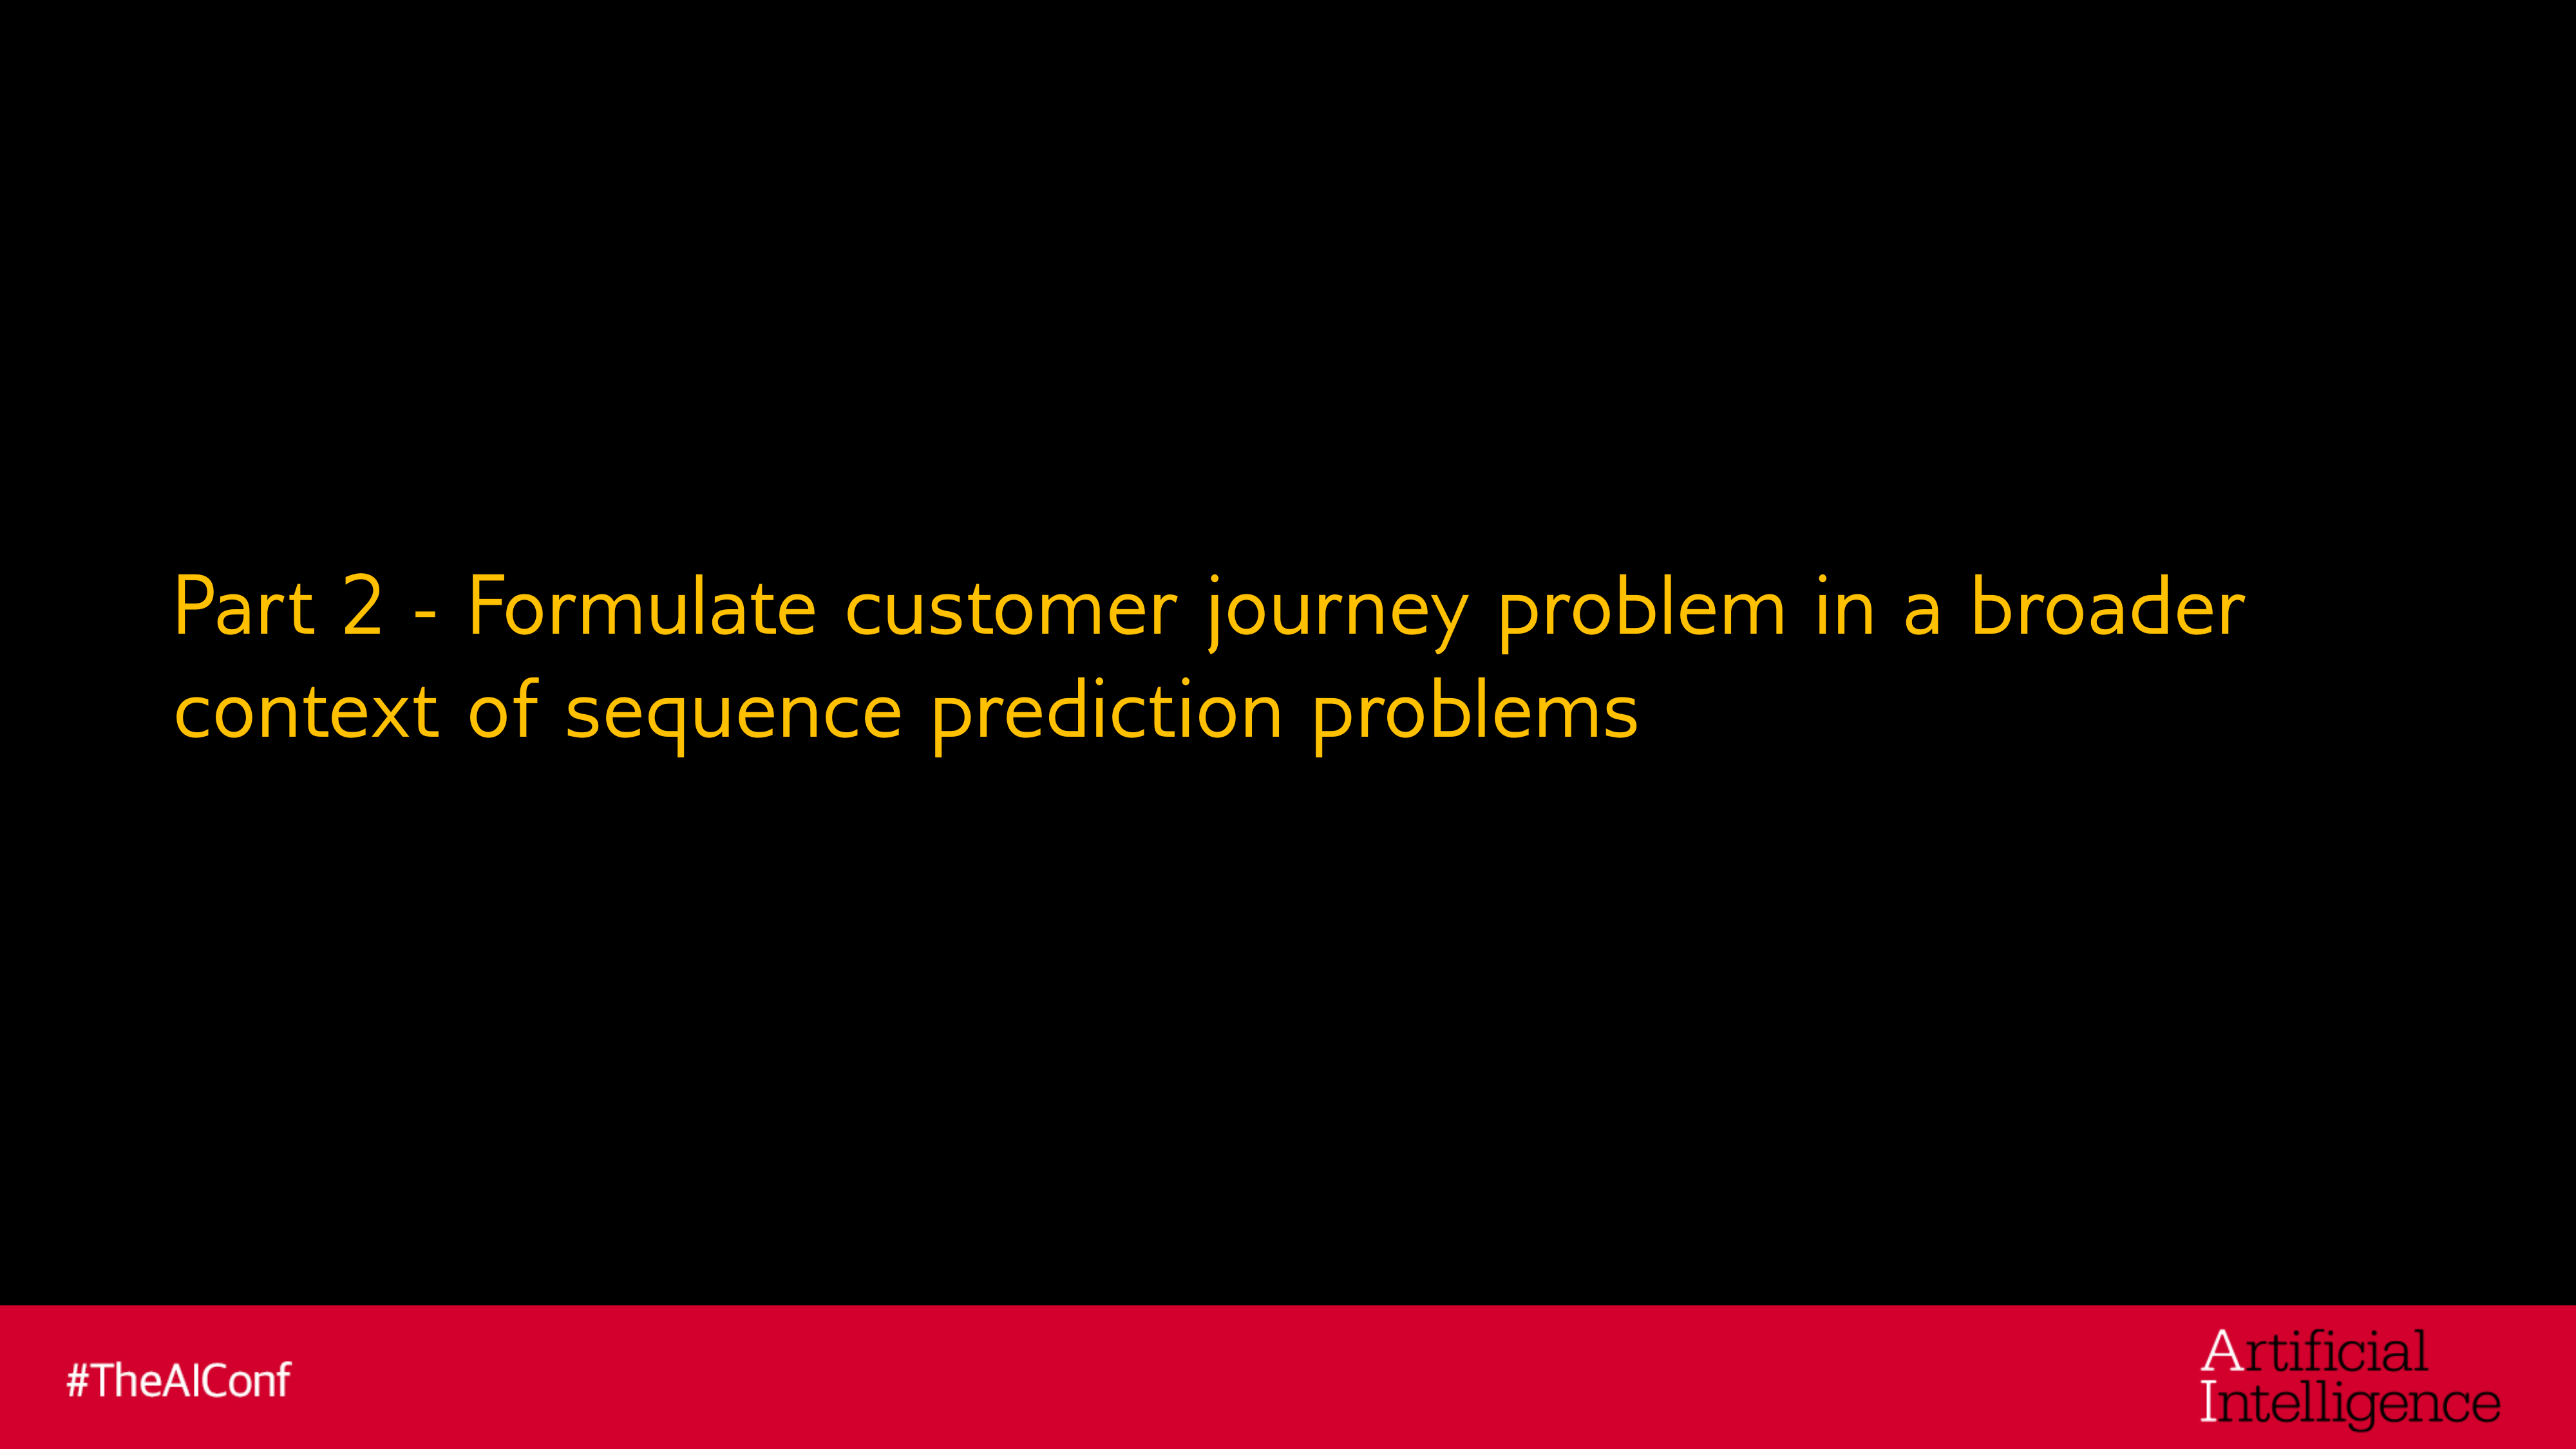

# Part 2 - Formulate customer journey problem in a broader context of sequence prediction problems